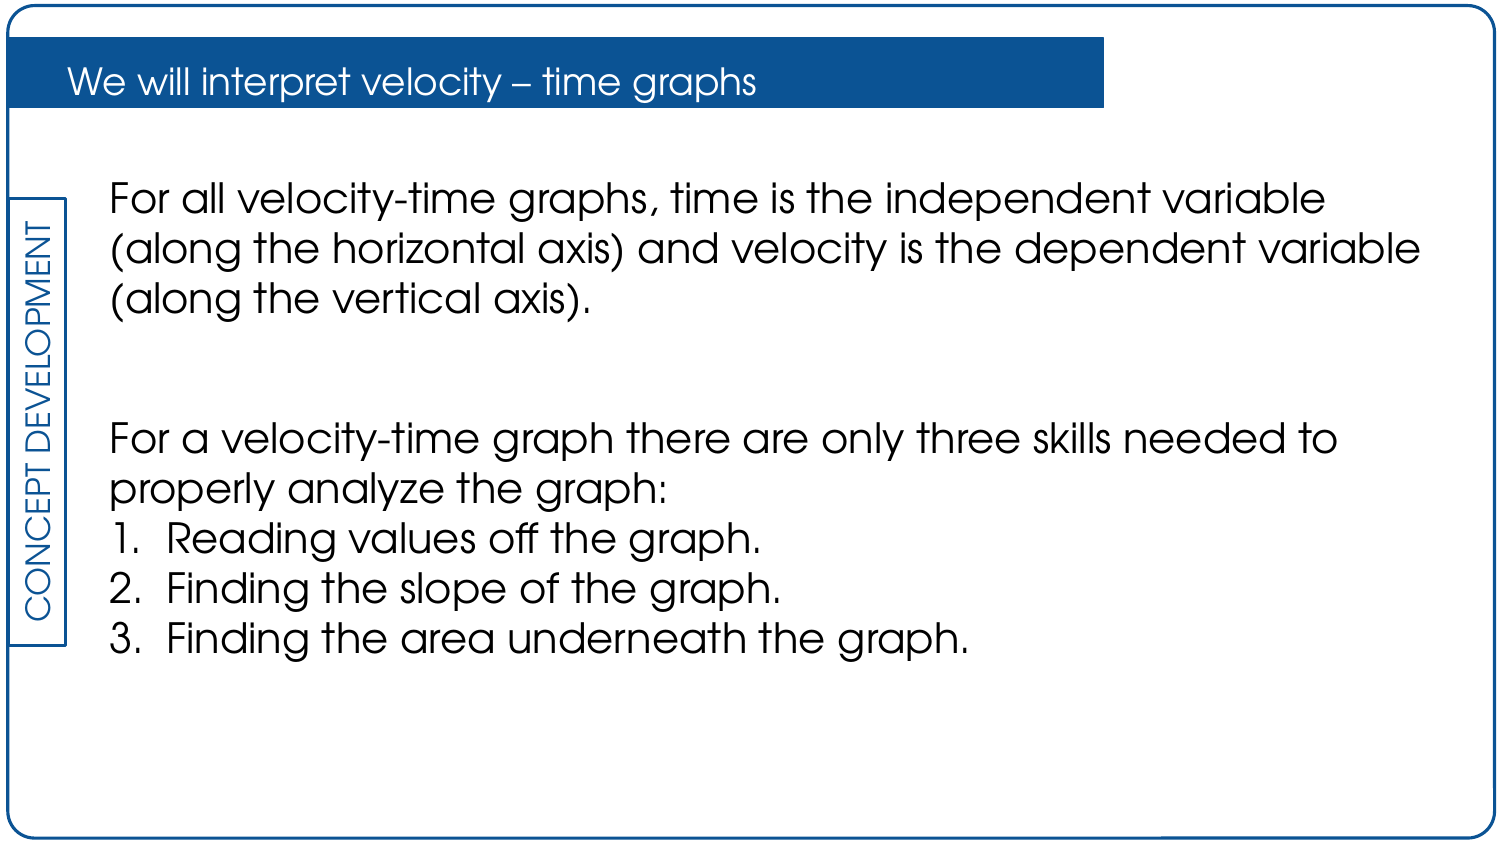

We will interpret velocity – time graphs
For all velocity-time graphs, time is the independent variable (along the horizontal axis) and velocity is the dependent variable (along the vertical axis).
For a velocity-time graph there are only three skills needed to properly analyze the graph:
Reading values off the graph.
Finding the slope of the graph.
Finding the area underneath the graph.